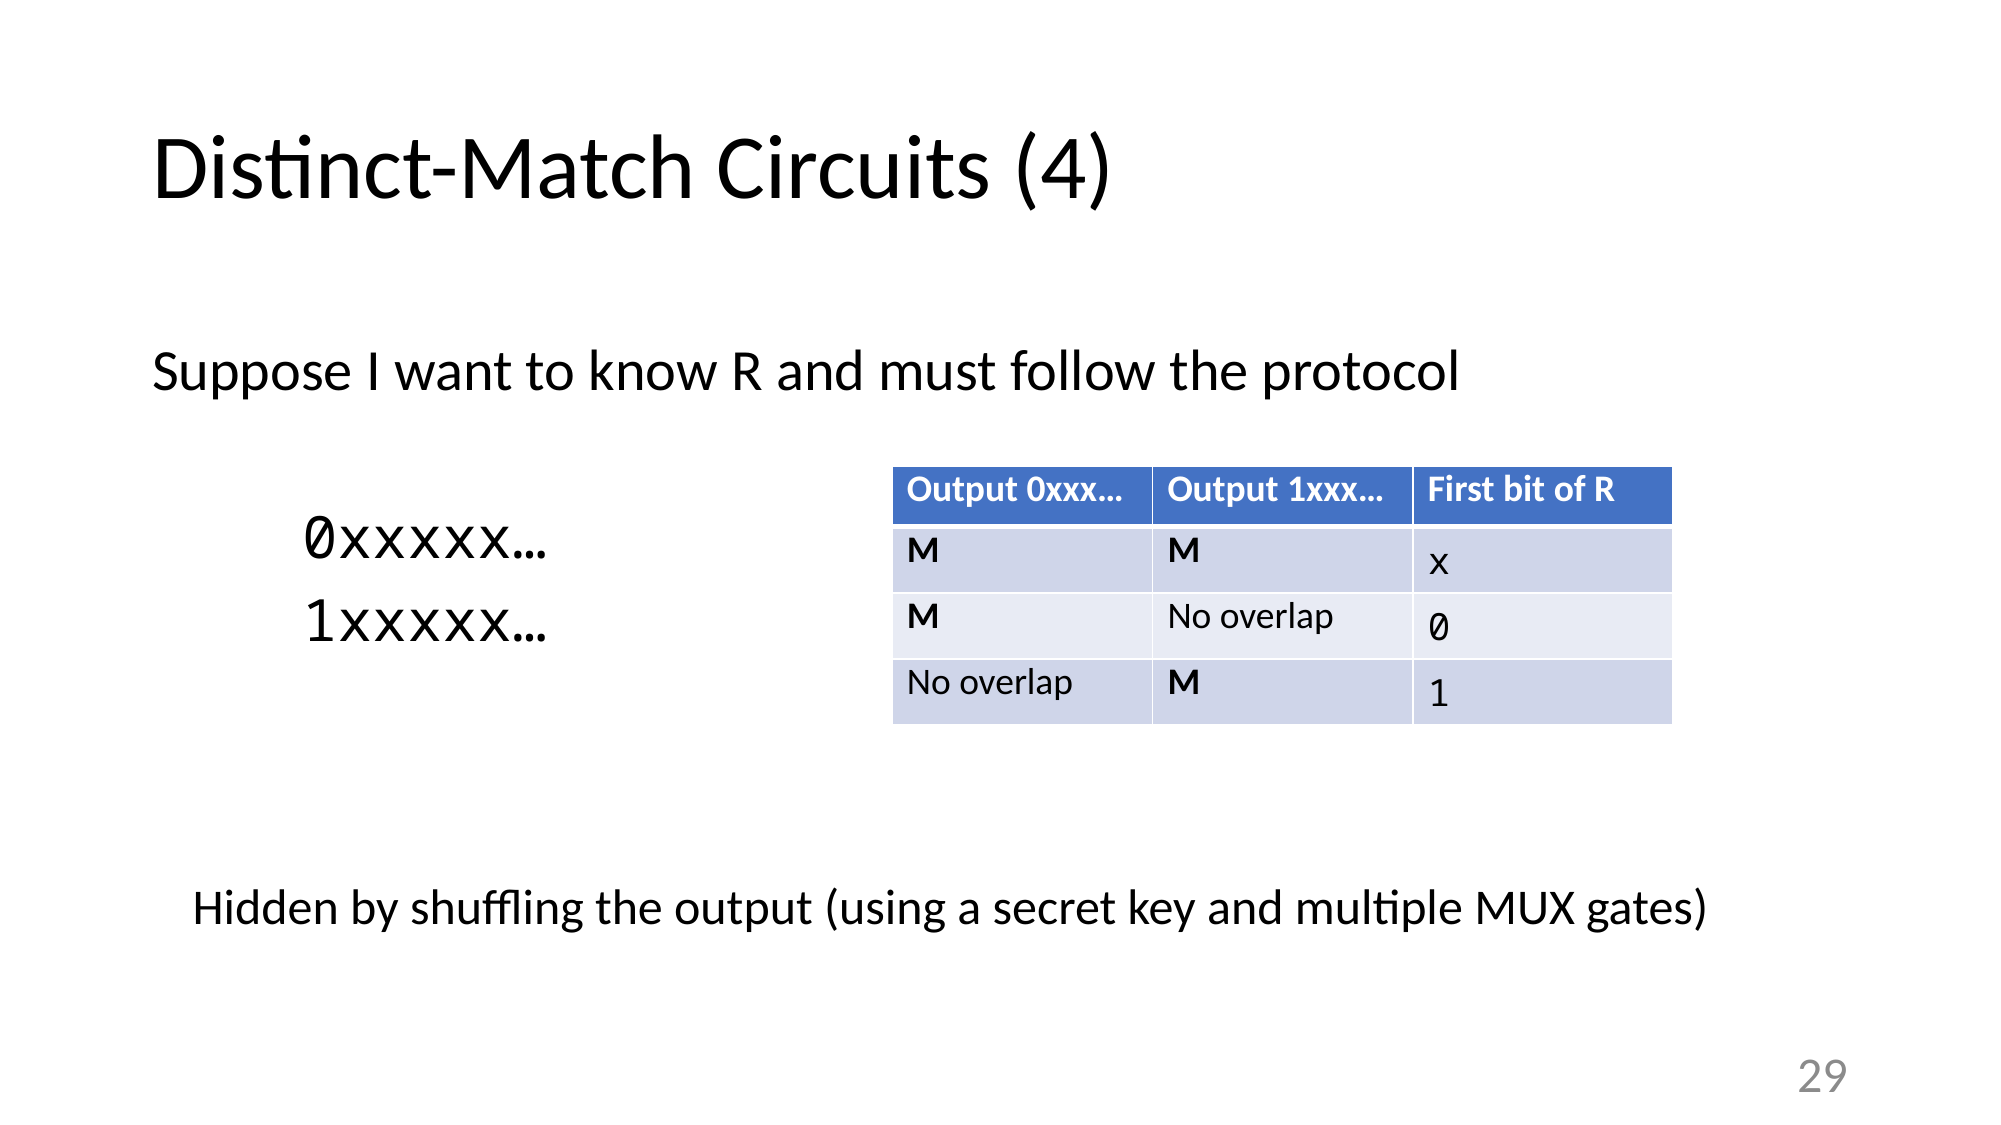

# Distinct-Match Circuits (4)
Suppose I want to know R and must follow the protocol

	0xxxxx…
	1xxxxx…
| Output 0xxx… | Output 1xxx… | First bit of R |
| --- | --- | --- |
| M | M | x |
| M | No overlap | 0 |
| No overlap | M | 1 |
Hidden by shuffling the output (using a secret key and multiple MUX gates)
29